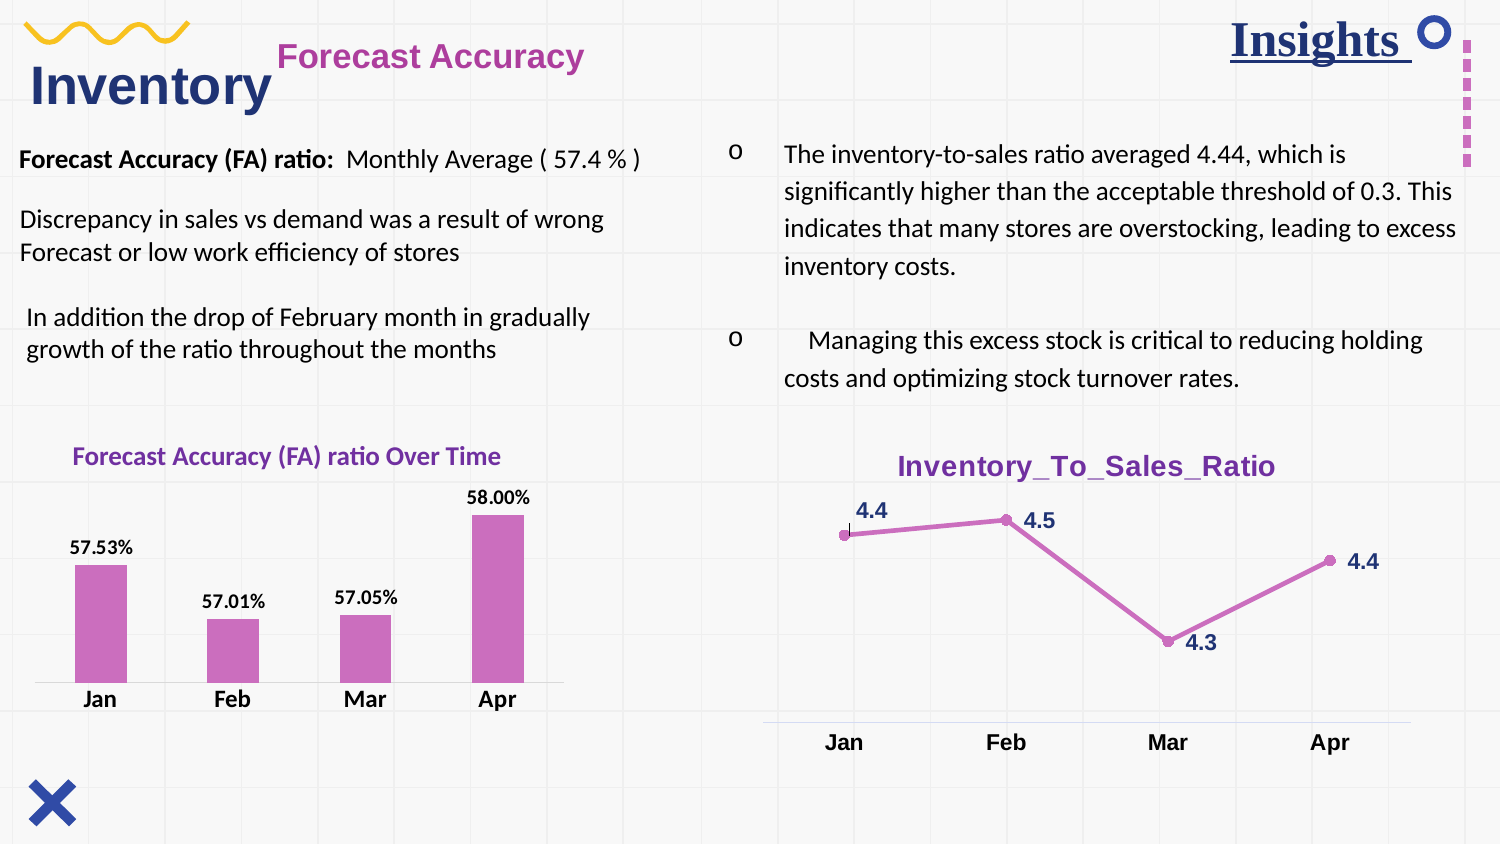

# Insights
Forecast Accuracy

Inventory
The inventory-to-sales ratio averaged 4.44, which is significantly higher than the acceptable threshold of 0.3. This indicates that many stores are overstocking, leading to excess inventory costs.

    Managing this excess stock is critical to reducing holding costs and optimizing stock turnover rates.
Forecast Accuracy (FA) ratio:  Monthly Average ( 57.4 % )
Discrepancy in sales vs demand was a result of wrong Forecast or low work efficiency of stores
In addition the drop of February month in gradually growth of the ratio throughout the months
Forecast Accuracy (FA) ratio Over Time

### Chart:  Inventory_To_Sales_Ratio

| Category |  Inventory_To_Sales_Ratio  |
|---|---|
| Jan | 4.441756564040235 |
| Feb | 4.4654489745879005 |
| Mar | 4.2762647199976005 |
| Apr | 4.402280152123757 |

### Chart

| Category | Total |
|---|---|
| Jan | 0.5752544073503292 |
| Feb | 0.5700743687222142 |
| Mar | 0.5704758703924008 |
| Apr | 0.5800348524566719 |